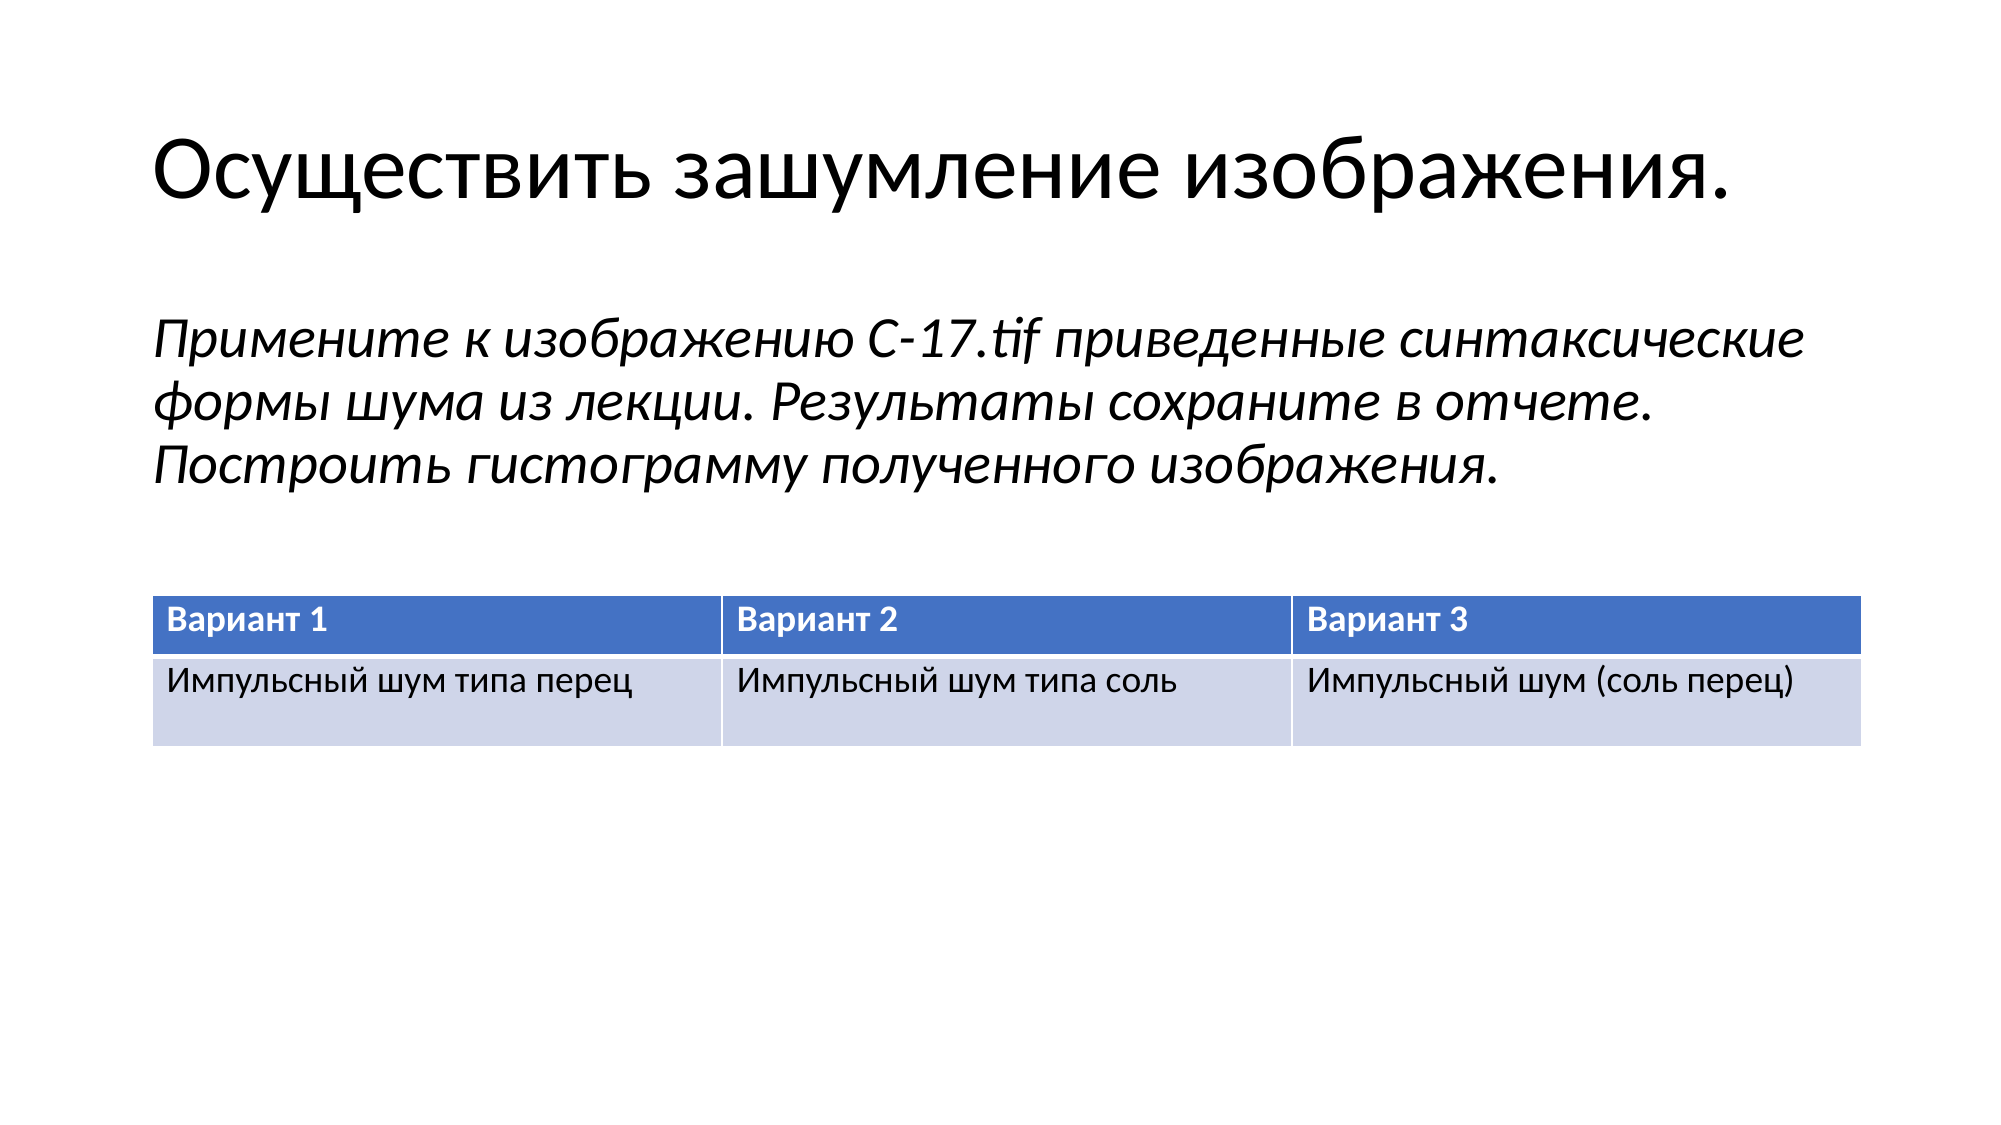

# Осуществить зашумление изображения.
Примените к изображению С-17.tif приведенные синтаксические формы шума из лекции. Результаты сохраните в отчете. Построить гистограмму полученного изображения.

| Вариант 1 | Вариант 2 | Вариант 3 |
| --- | --- | --- |
| Импульсный шум типа перец | Импульсный шум типа соль | Импульсный шум (соль перец) |